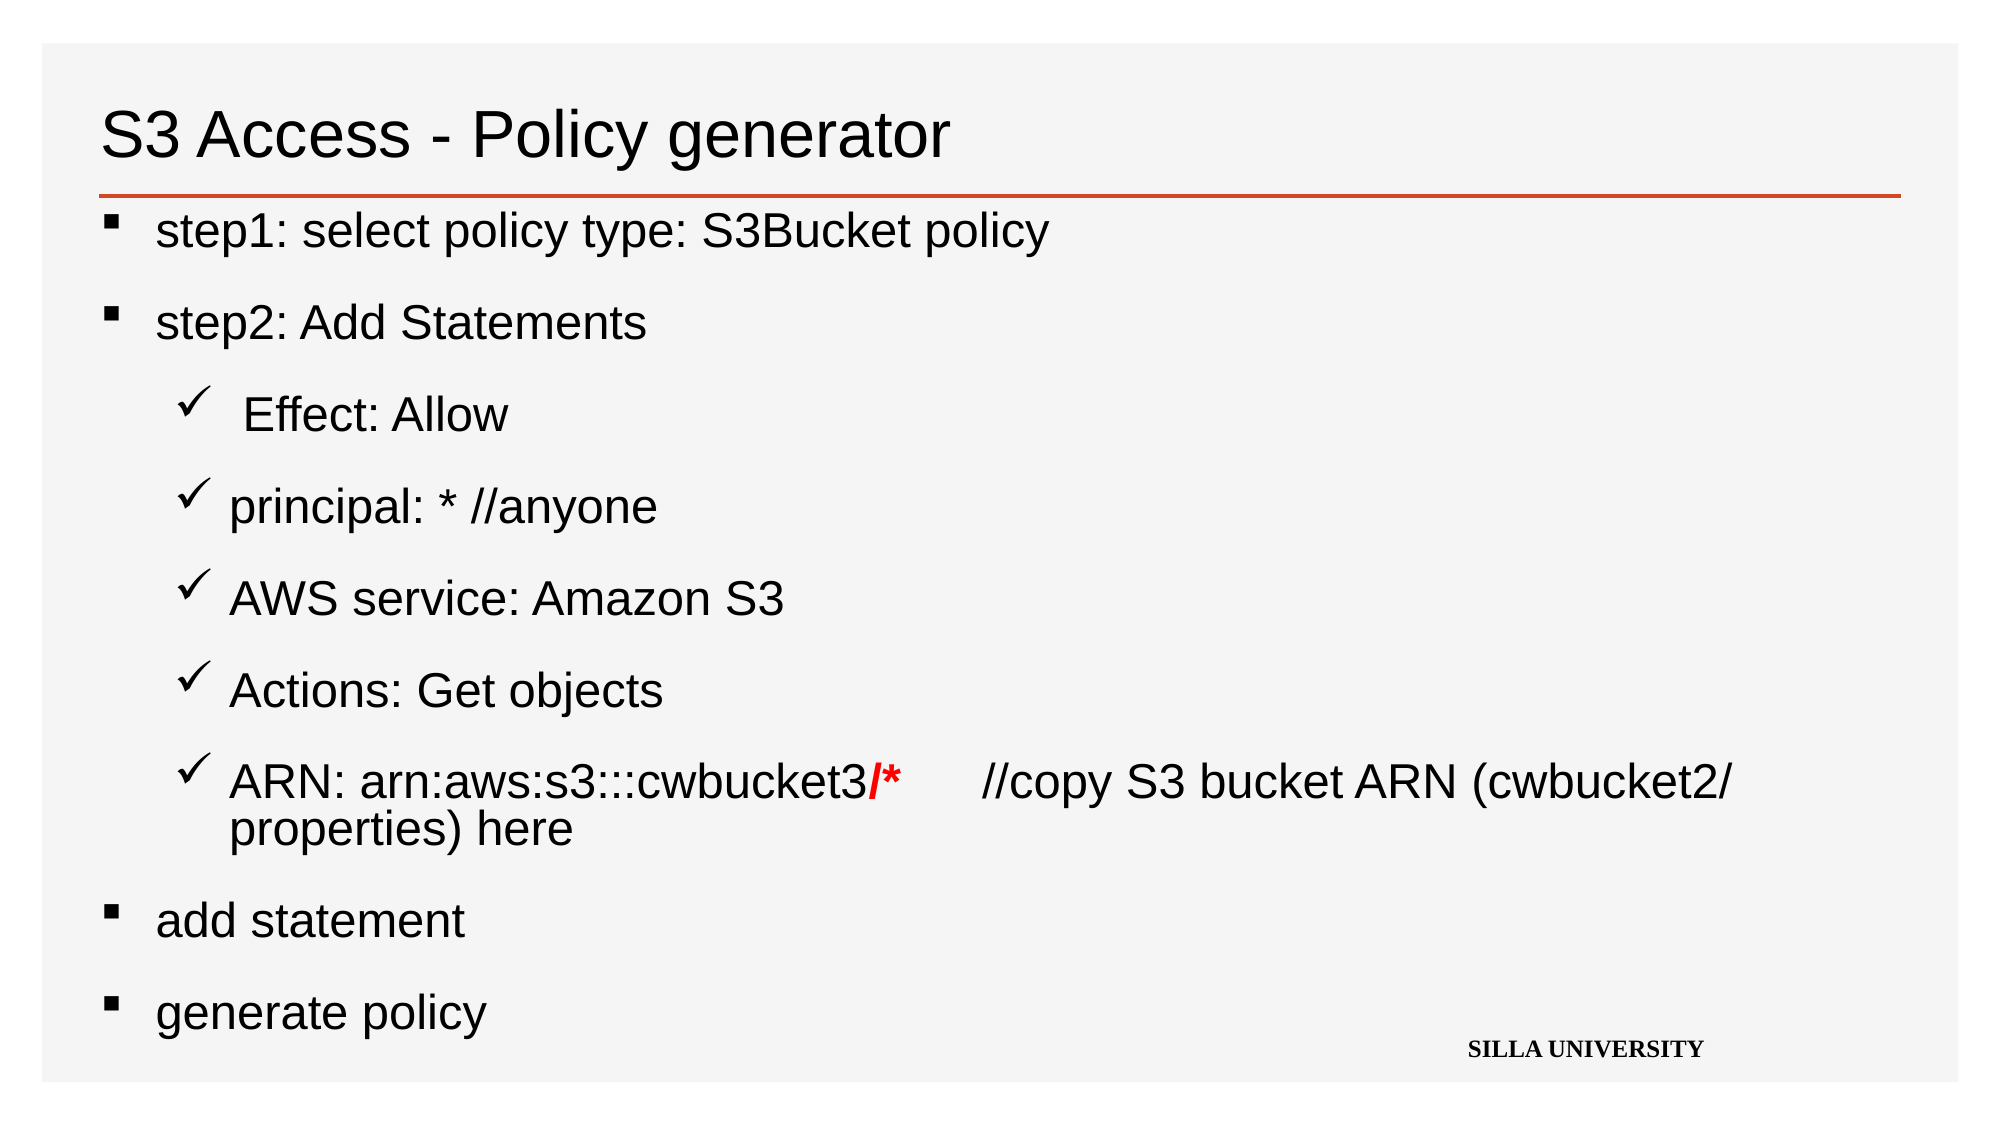

# S3 Access - Policy generator
step1: select policy type: S3Bucket policy
step2: Add Statements
 Effect: Allow
principal: * //anyone
AWS service: Amazon S3
Actions: Get objects
ARN: arn:aws:s3:::cwbucket3/*      //copy S3 bucket ARN (cwbucket2/properties) here
add statement
generate policy